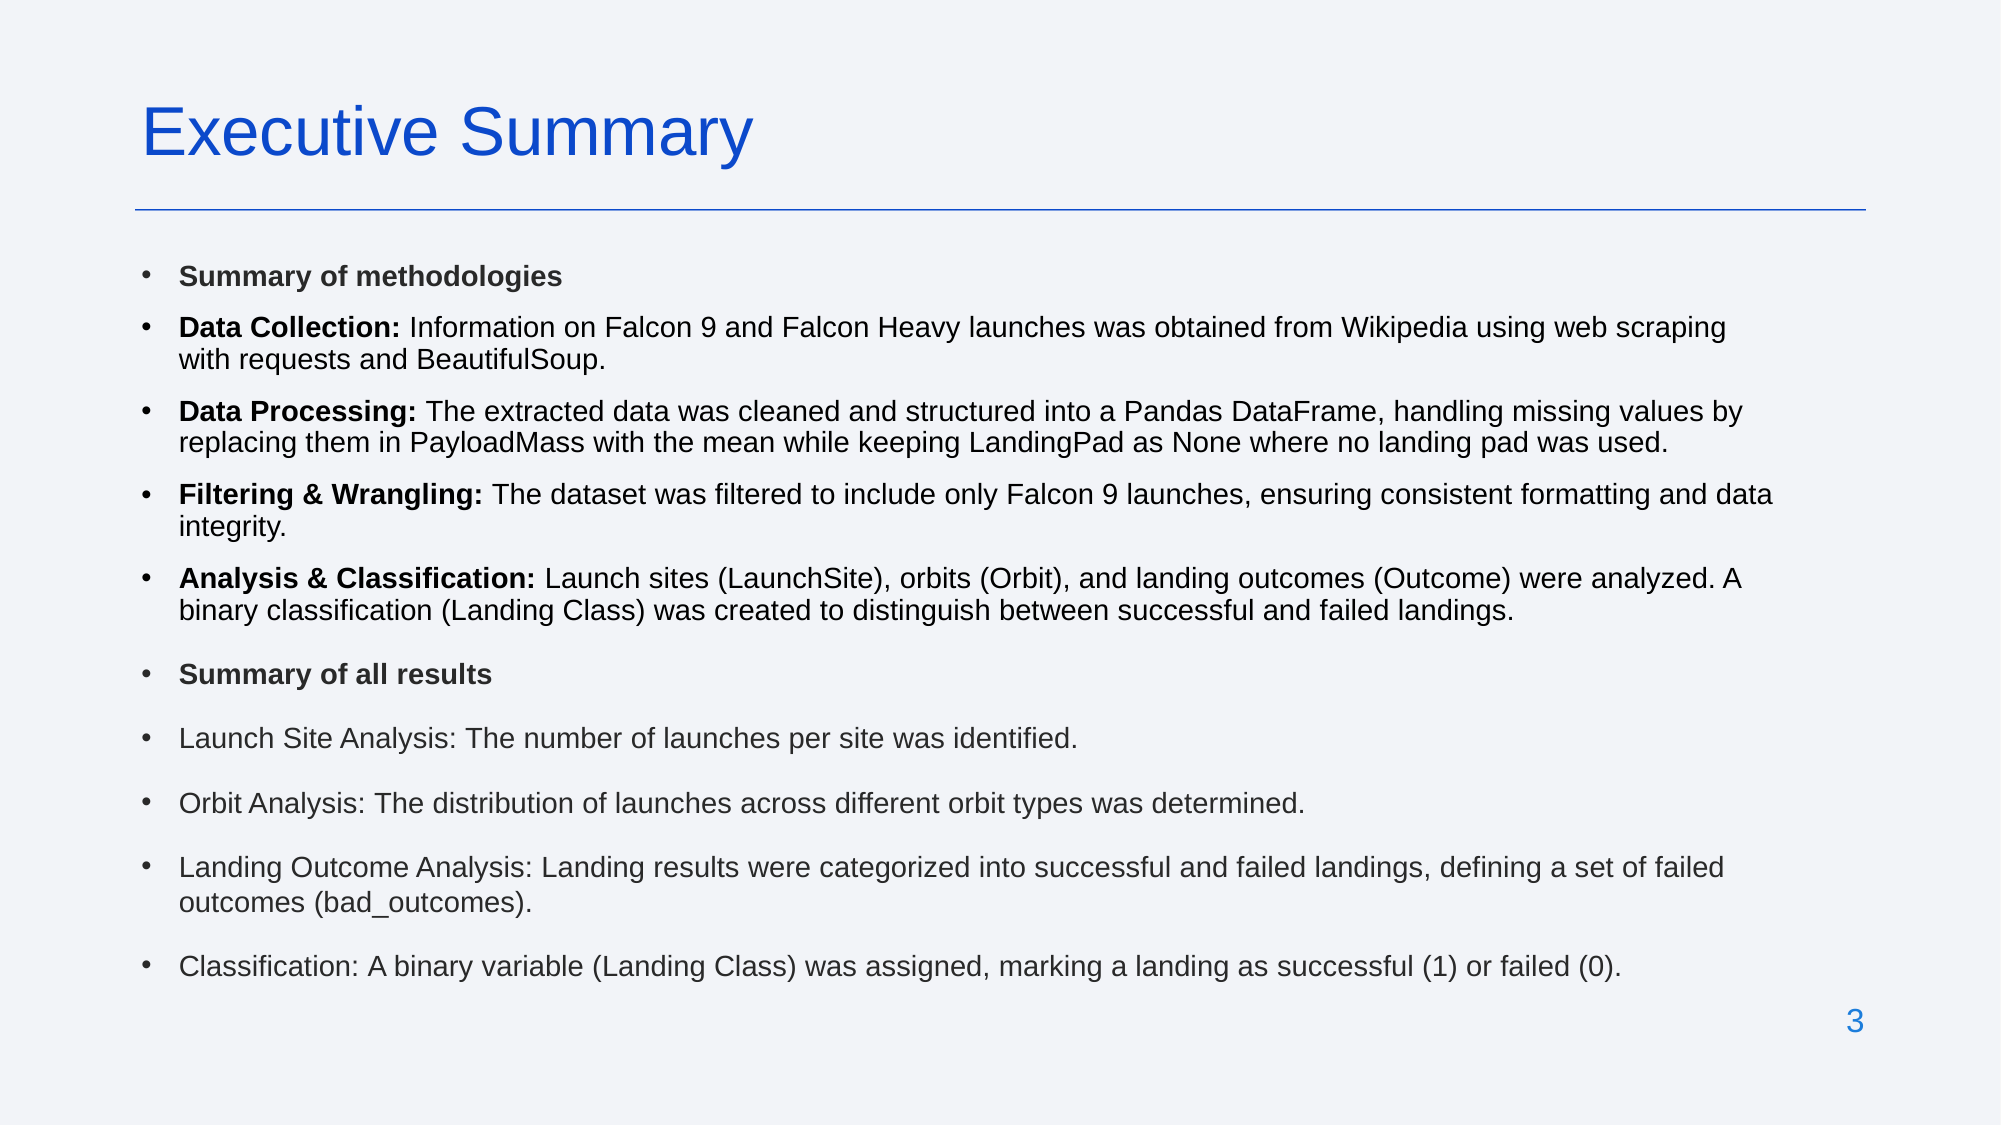

Executive Summary
Summary of methodologies
Data Collection: Information on Falcon 9 and Falcon Heavy launches was obtained from Wikipedia using web scraping with requests and BeautifulSoup.
Data Processing: The extracted data was cleaned and structured into a Pandas DataFrame, handling missing values by replacing them in PayloadMass with the mean while keeping LandingPad as None where no landing pad was used.
Filtering & Wrangling: The dataset was filtered to include only Falcon 9 launches, ensuring consistent formatting and data integrity.
Analysis & Classification: Launch sites (LaunchSite), orbits (Orbit), and landing outcomes (Outcome) were analyzed. A binary classification (Landing Class) was created to distinguish between successful and failed landings.
Summary of all results
Launch Site Analysis: The number of launches per site was identified.
Orbit Analysis: The distribution of launches across different orbit types was determined.
Landing Outcome Analysis: Landing results were categorized into successful and failed landings, defining a set of failed outcomes (bad_outcomes).
Classification: A binary variable (Landing Class) was assigned, marking a landing as successful (1) or failed (0).
3